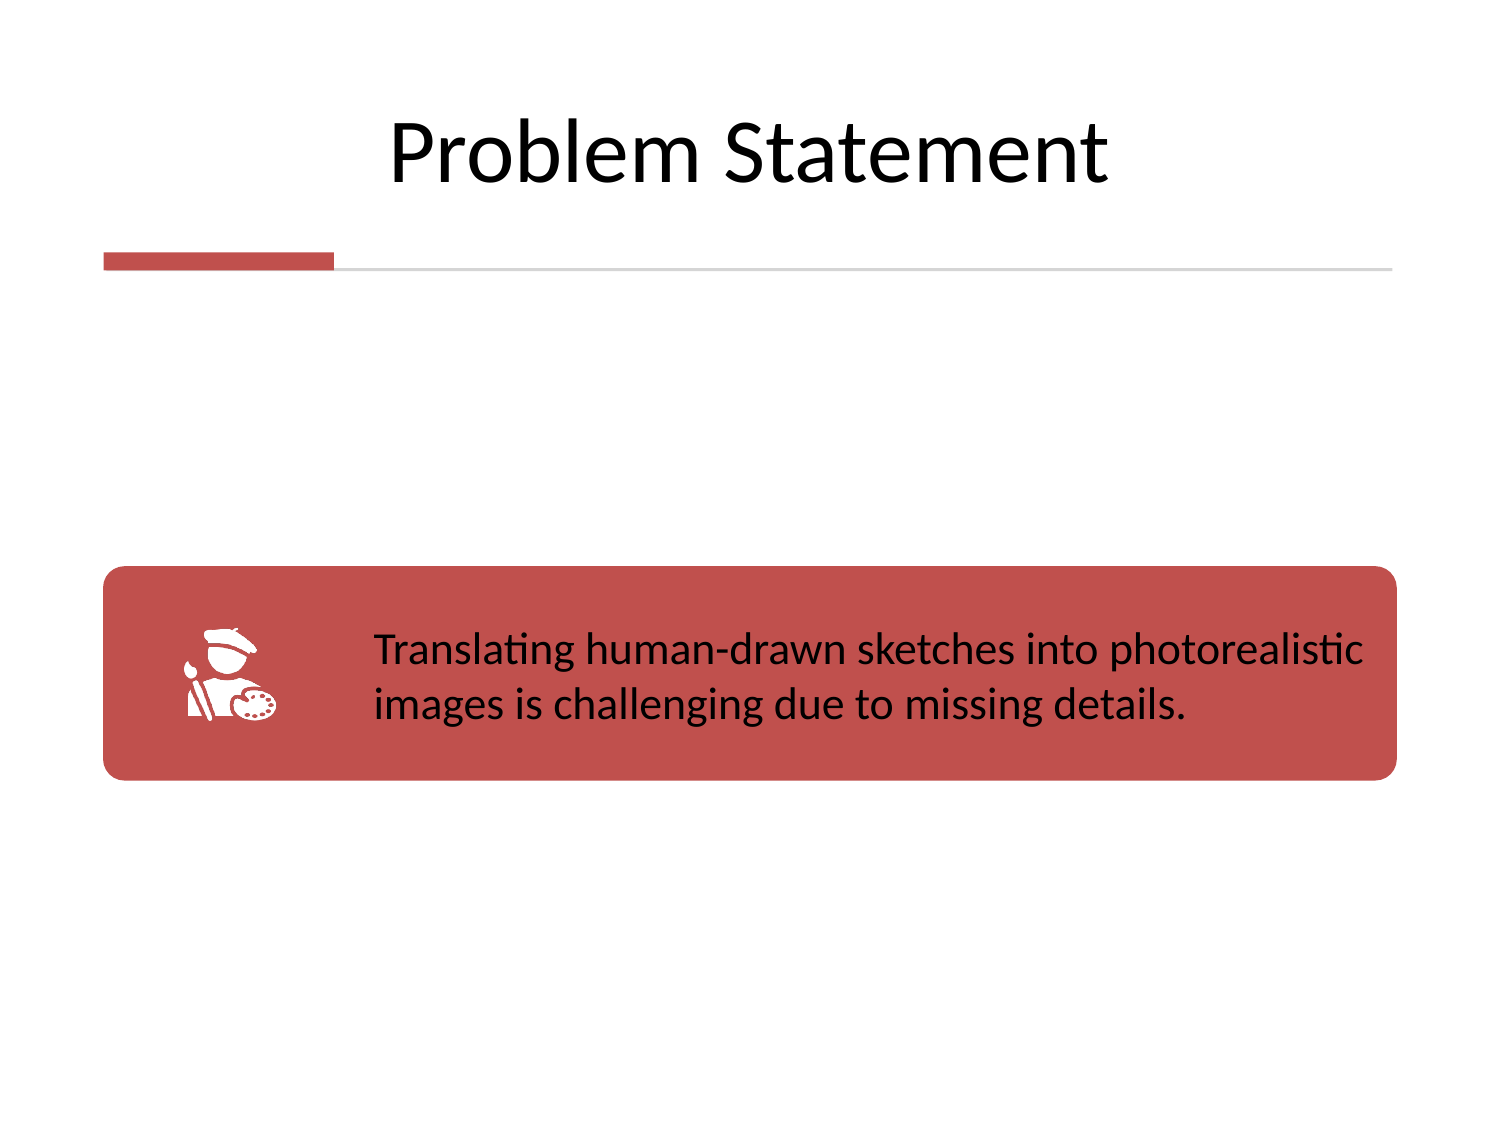

# Problem Statement

Translating human-drawn sketches into photorealistic images is challenging due to missing details.